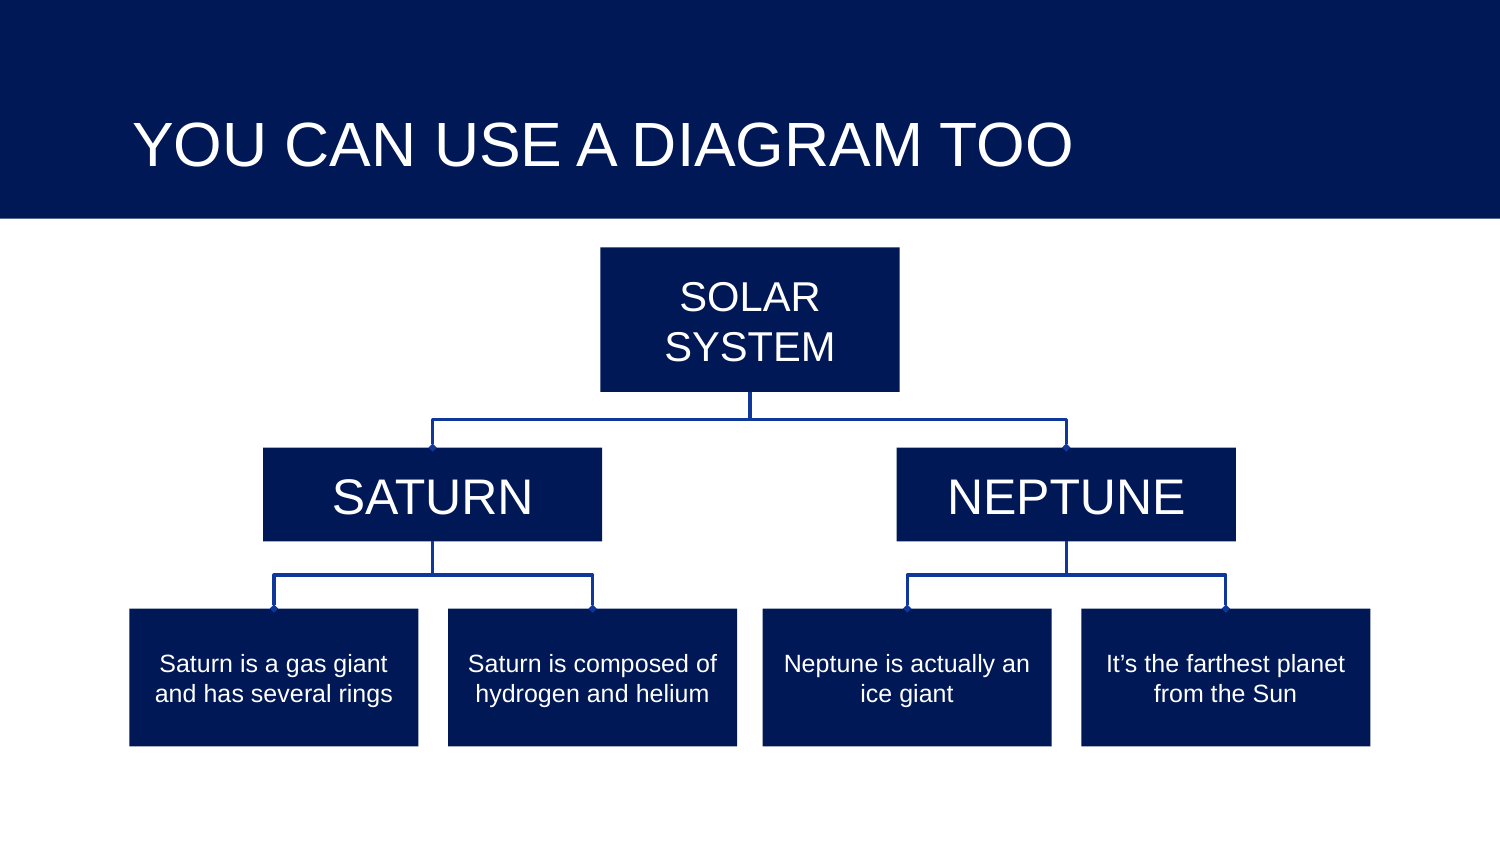

# YOU CAN USE A DIAGRAM TOO
SOLAR SYSTEM
SATURN
NEPTUNE
Saturn is a gas giant and has several rings
Saturn is composed of hydrogen and helium
Neptune is actually an ice giant
It’s the farthest planet from the Sun